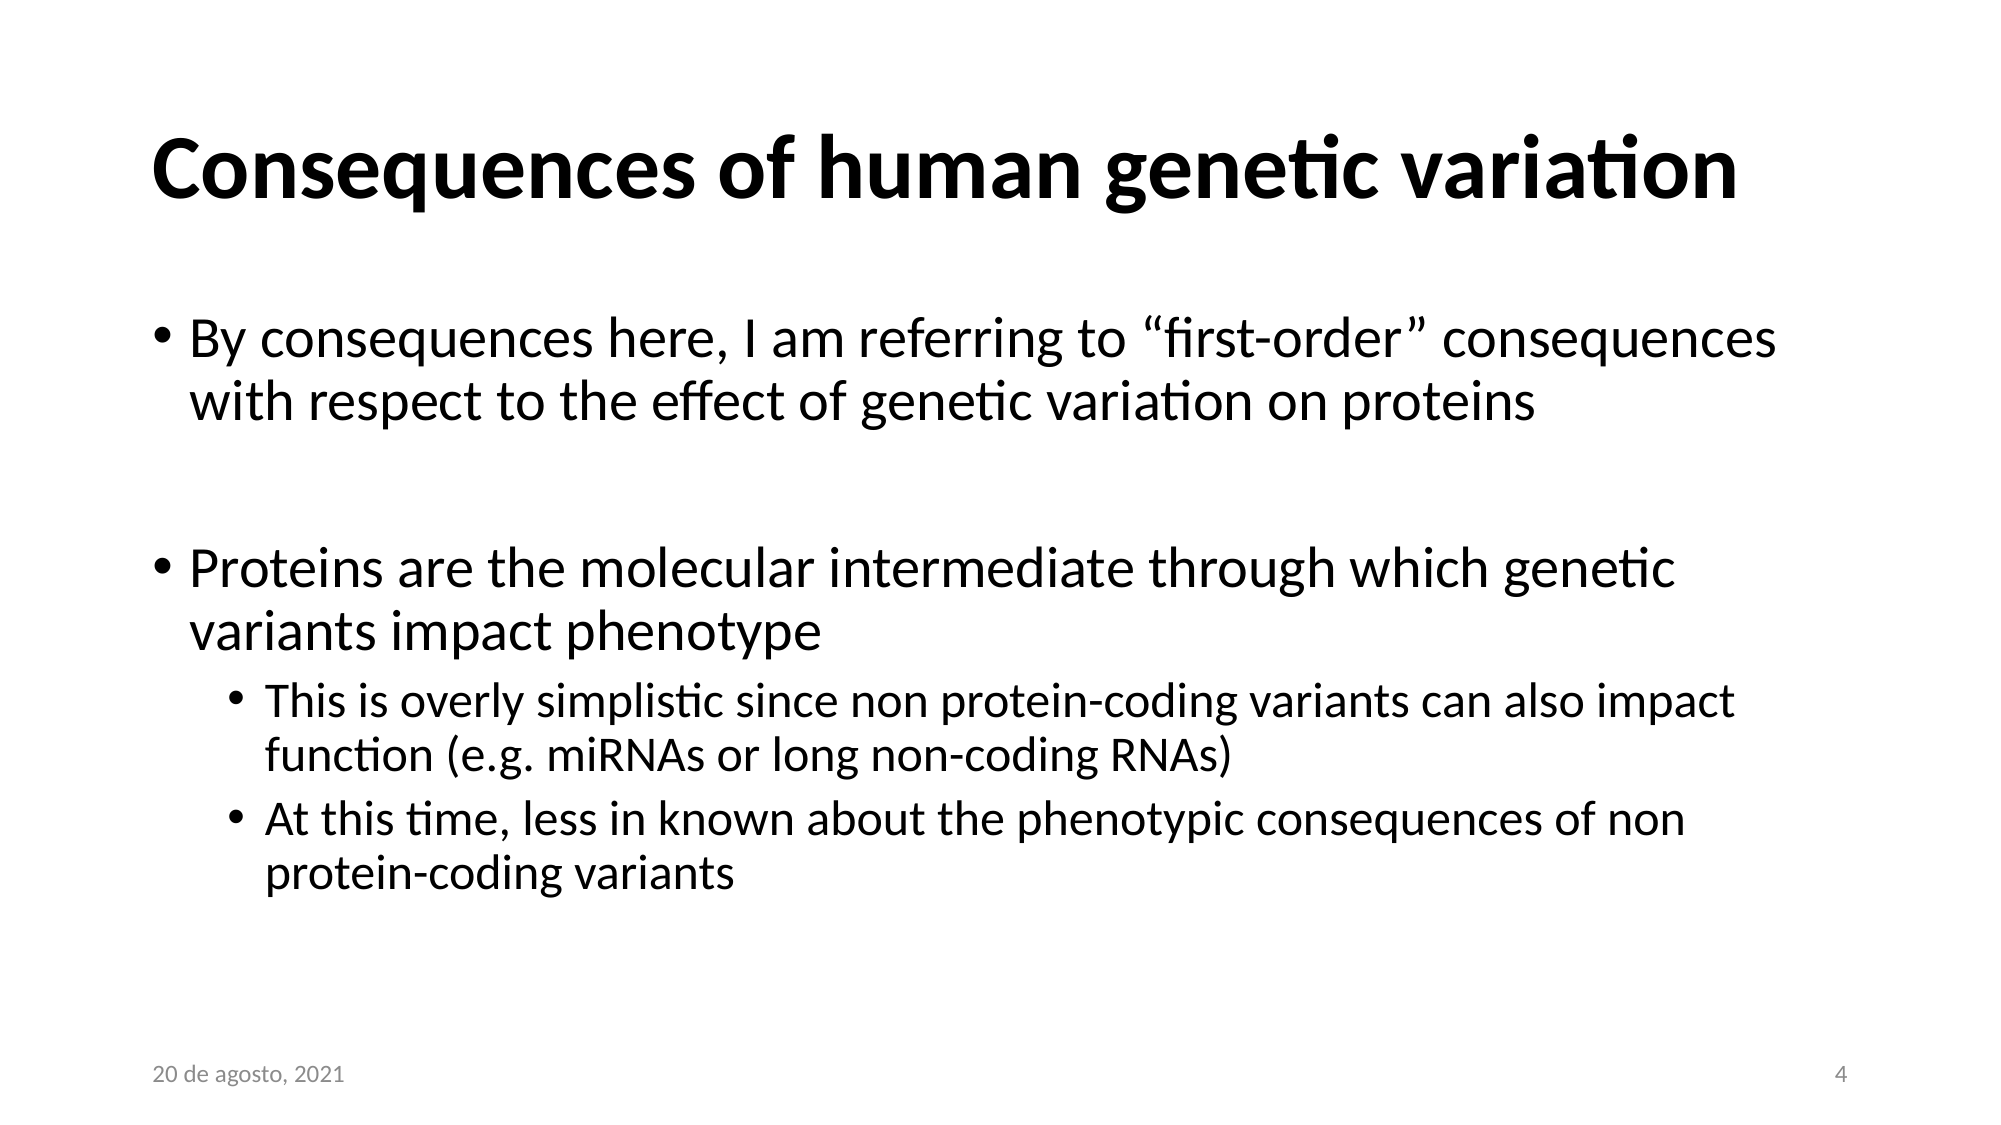

# Consequences of human genetic variation
By consequences here, I am referring to “first-order” consequences with respect to the effect of genetic variation on proteins

Proteins are the molecular intermediate through which genetic variants impact phenotype
This is overly simplistic since non protein-coding variants can also impact function (e.g. miRNAs or long non-coding RNAs)
At this time, less in known about the phenotypic consequences of non protein-coding variants
20 de agosto, 2021
4